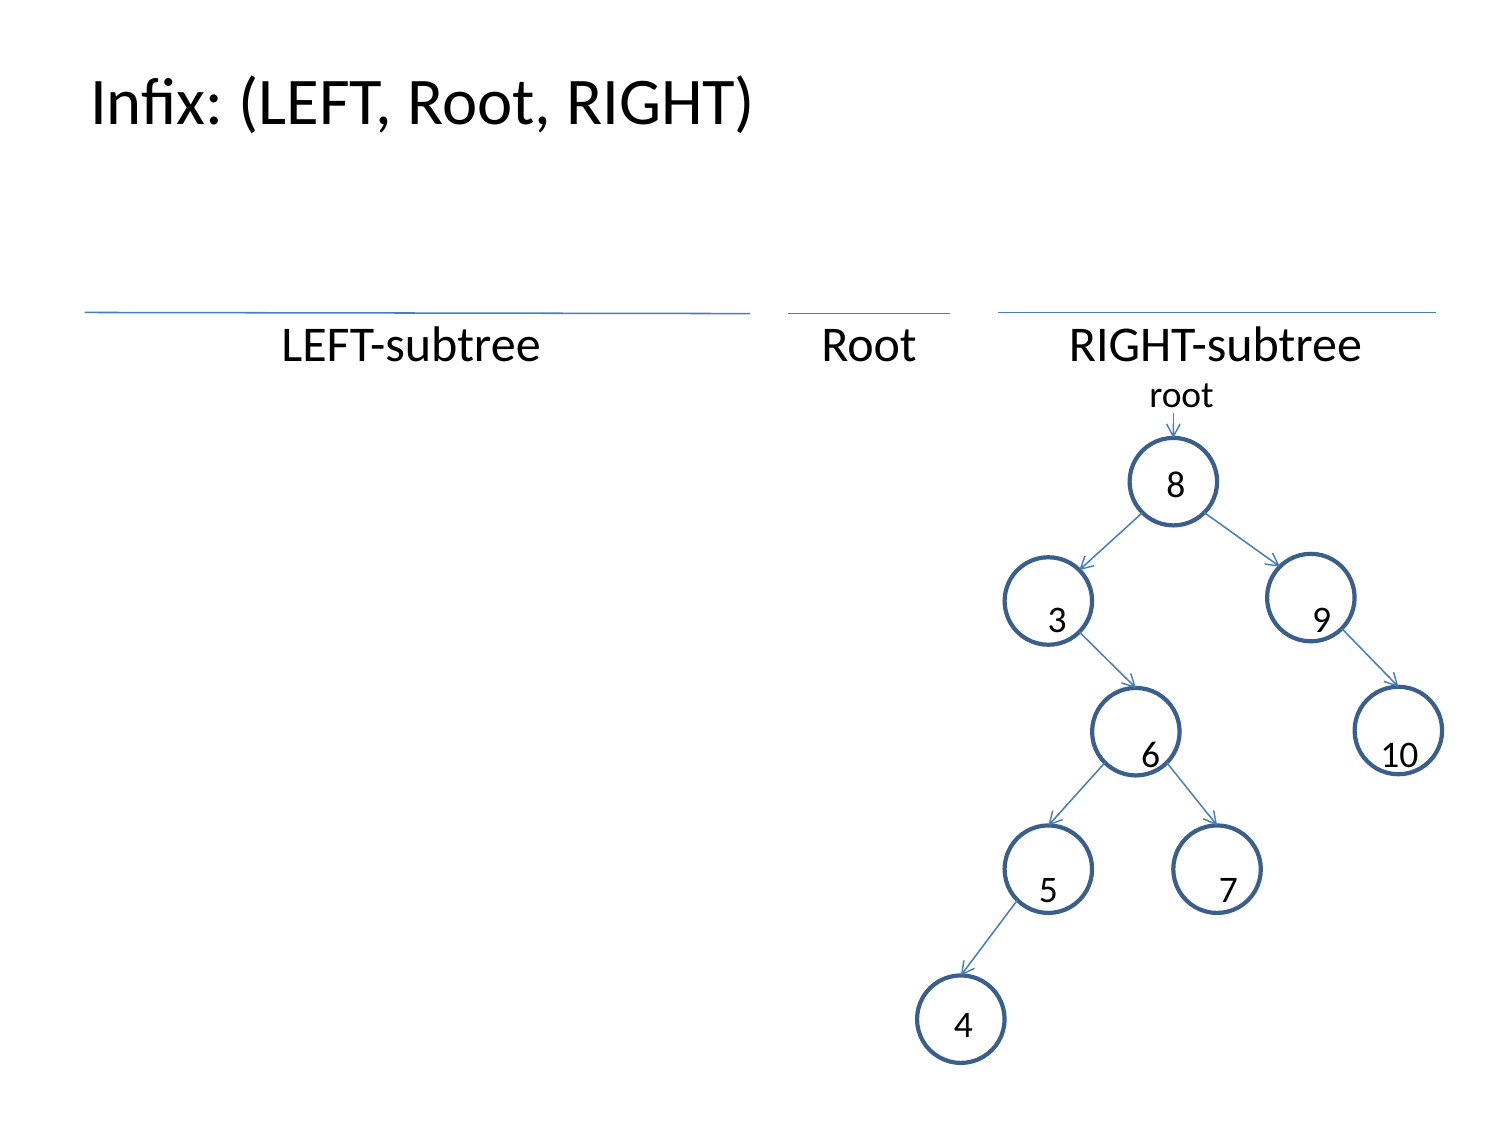

Infix: (LEFT, Root, RIGHT)

                 LEFT-subtree                         Root	       RIGHT-subtree
                             root

                               8

                 3                             9

                            6                          10

                5                   7

      4